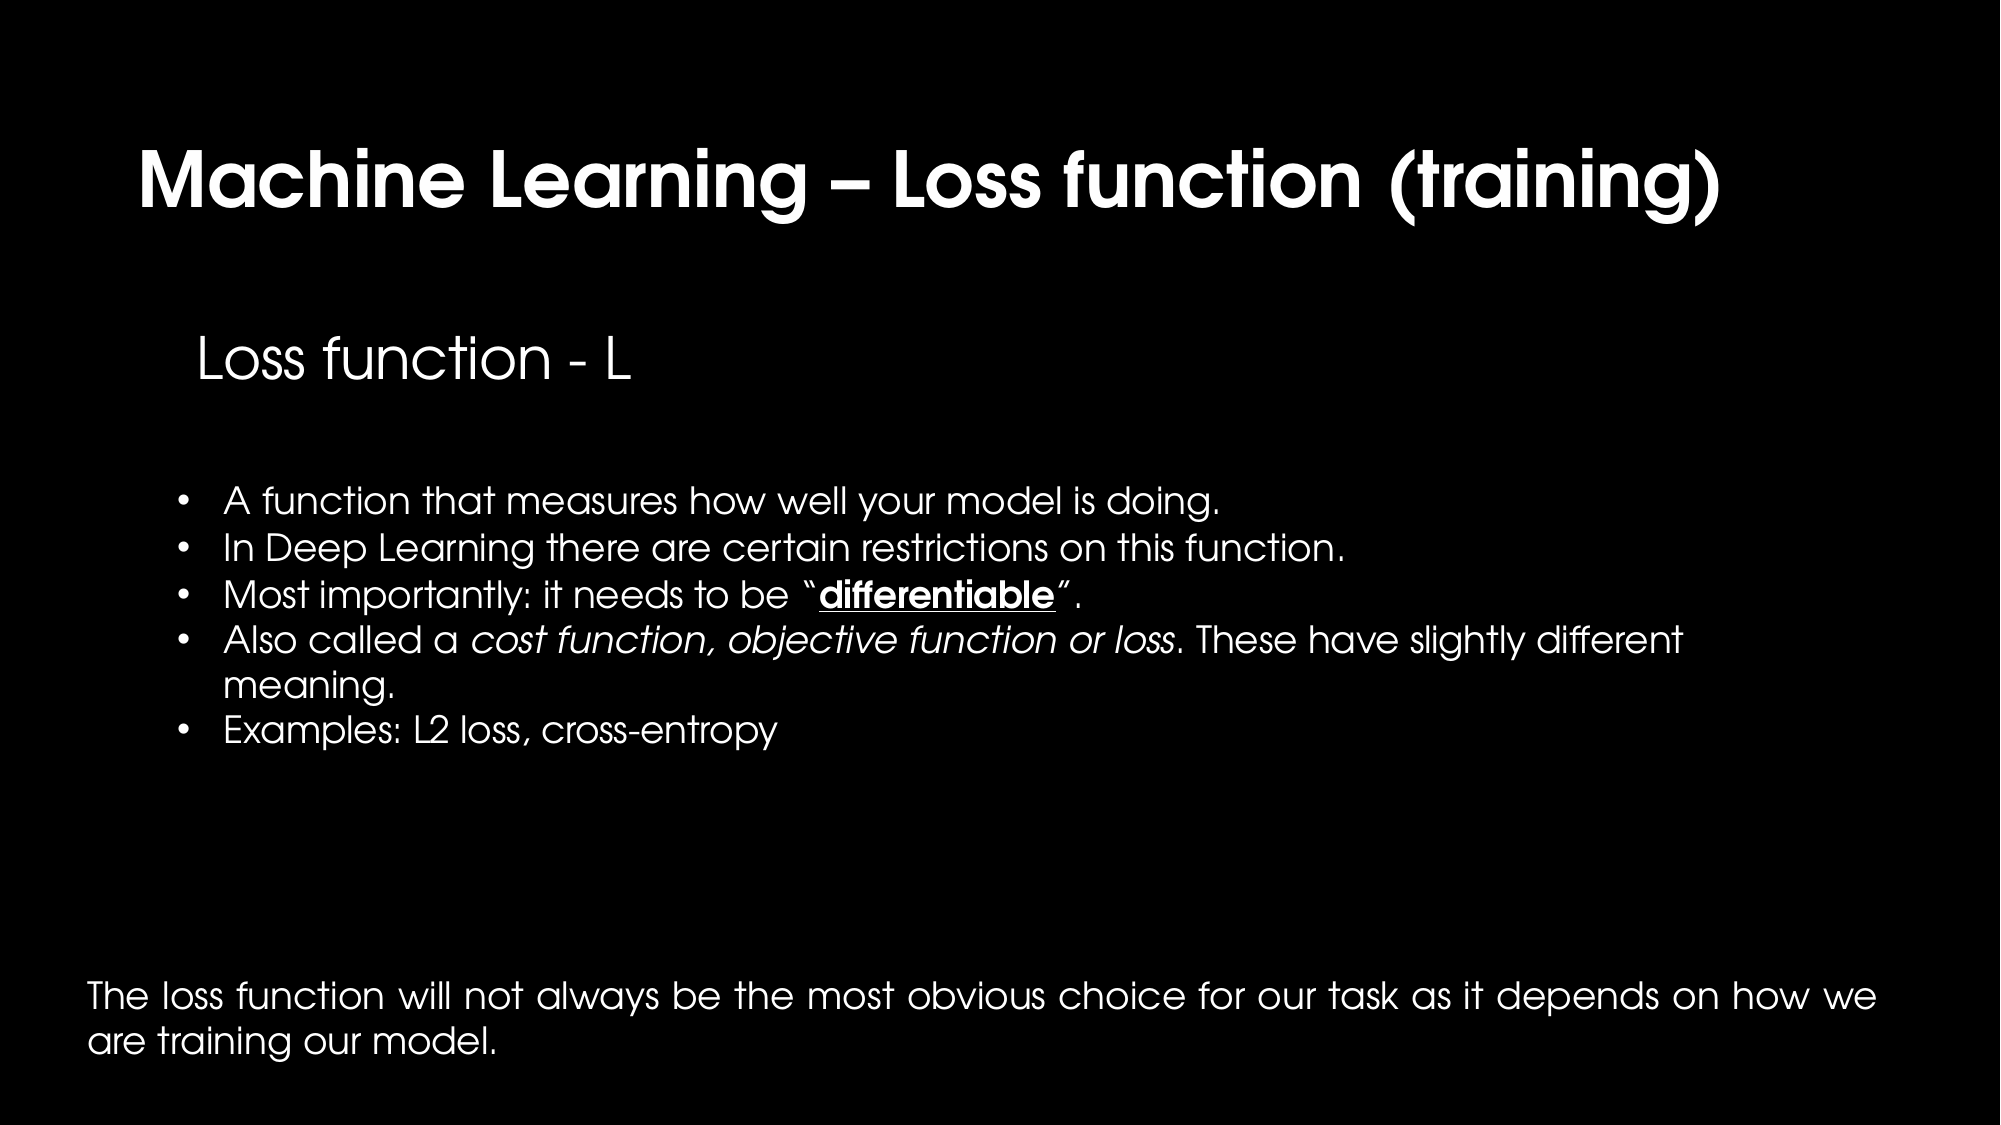

# Machine Learning – Loss function (training)

Loss function - L
A function that measures how well your model is doing.
In Deep Learning there are certain restrictions on this function.
Most importantly: it needs to be “differentiable”.
Also called a cost function, objective function or loss. These have slightly different meaning.
Examples: L2 loss, cross-entropy
The loss function will not always be the most obvious choice for our task as it depends on how we are training our model.